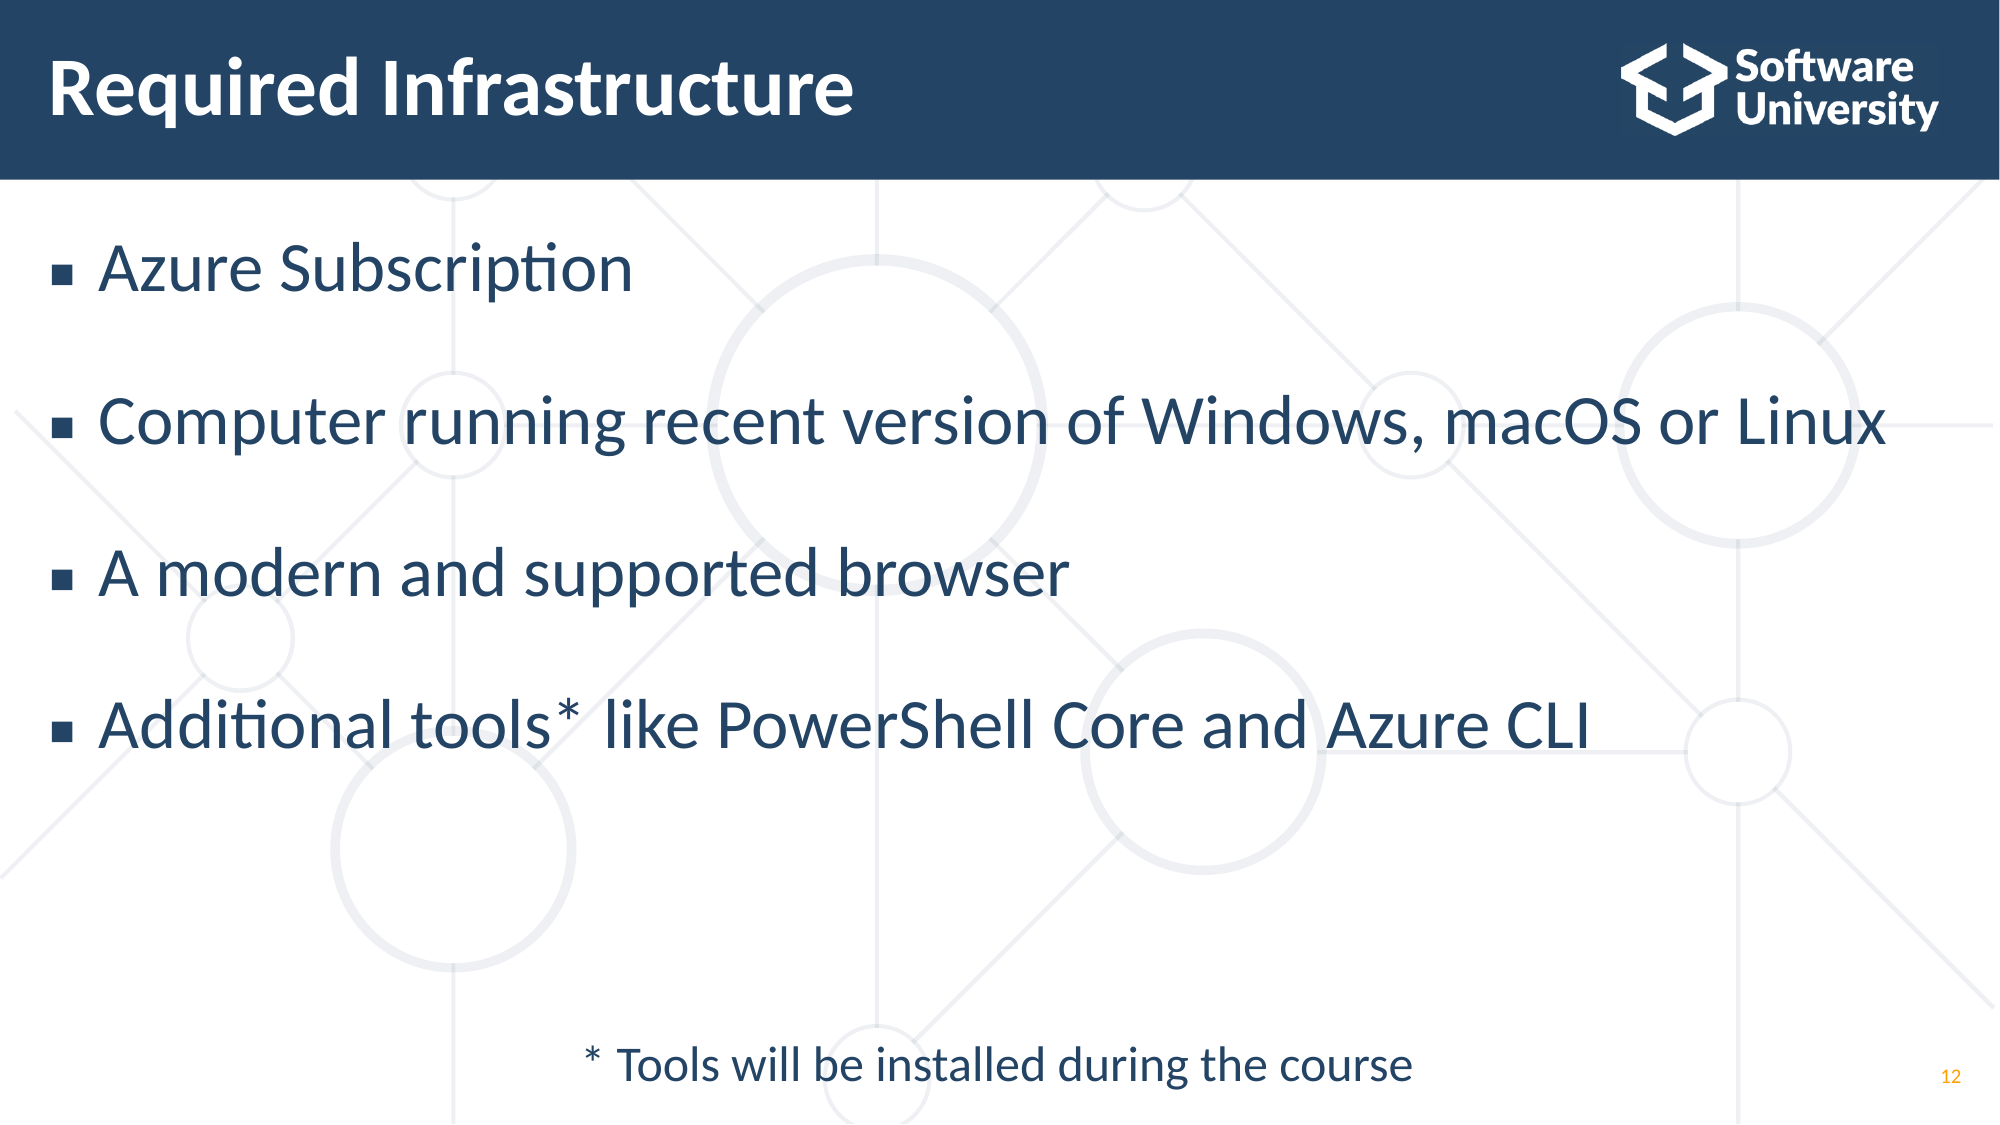

# Required Infrastructure
Azure Subscription
Computer running recent version of Windows, macOS or Linux
A modern and supported browser
Additional tools* like PowerShell Core and Azure CLI
* Tools will be installed during the course
12